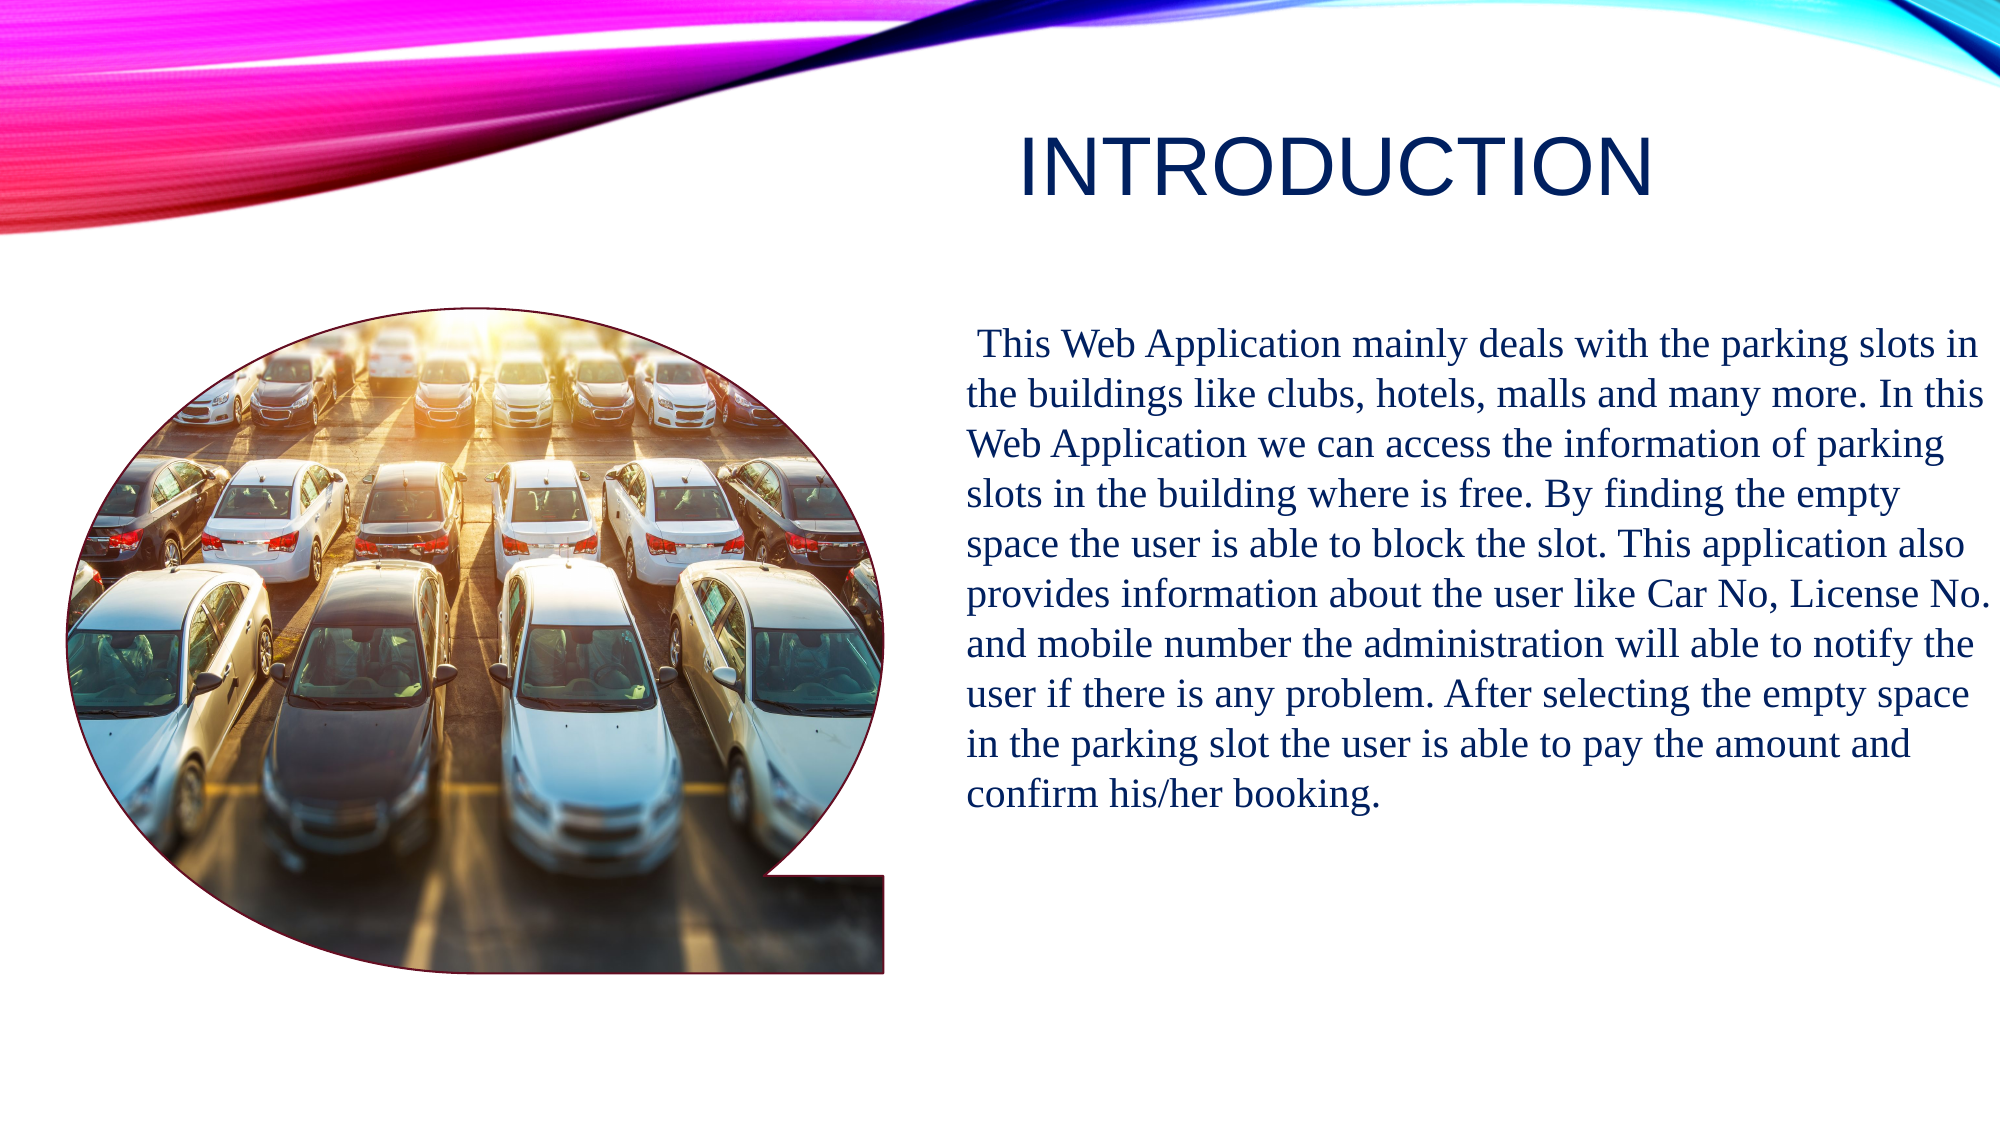

# Introduction

 This Web Application mainly deals with the parking slots in the buildings like clubs, hotels, malls and many more. In this Web Application we can access the information of parking slots in the building where is free. By finding the empty space the user is able to block the slot. This application also provides information about the user like Car No, License No. and mobile number the administration will able to notify the user if there is any problem. After selecting the empty space in the parking slot the user is able to pay the amount and confirm his/her booking.